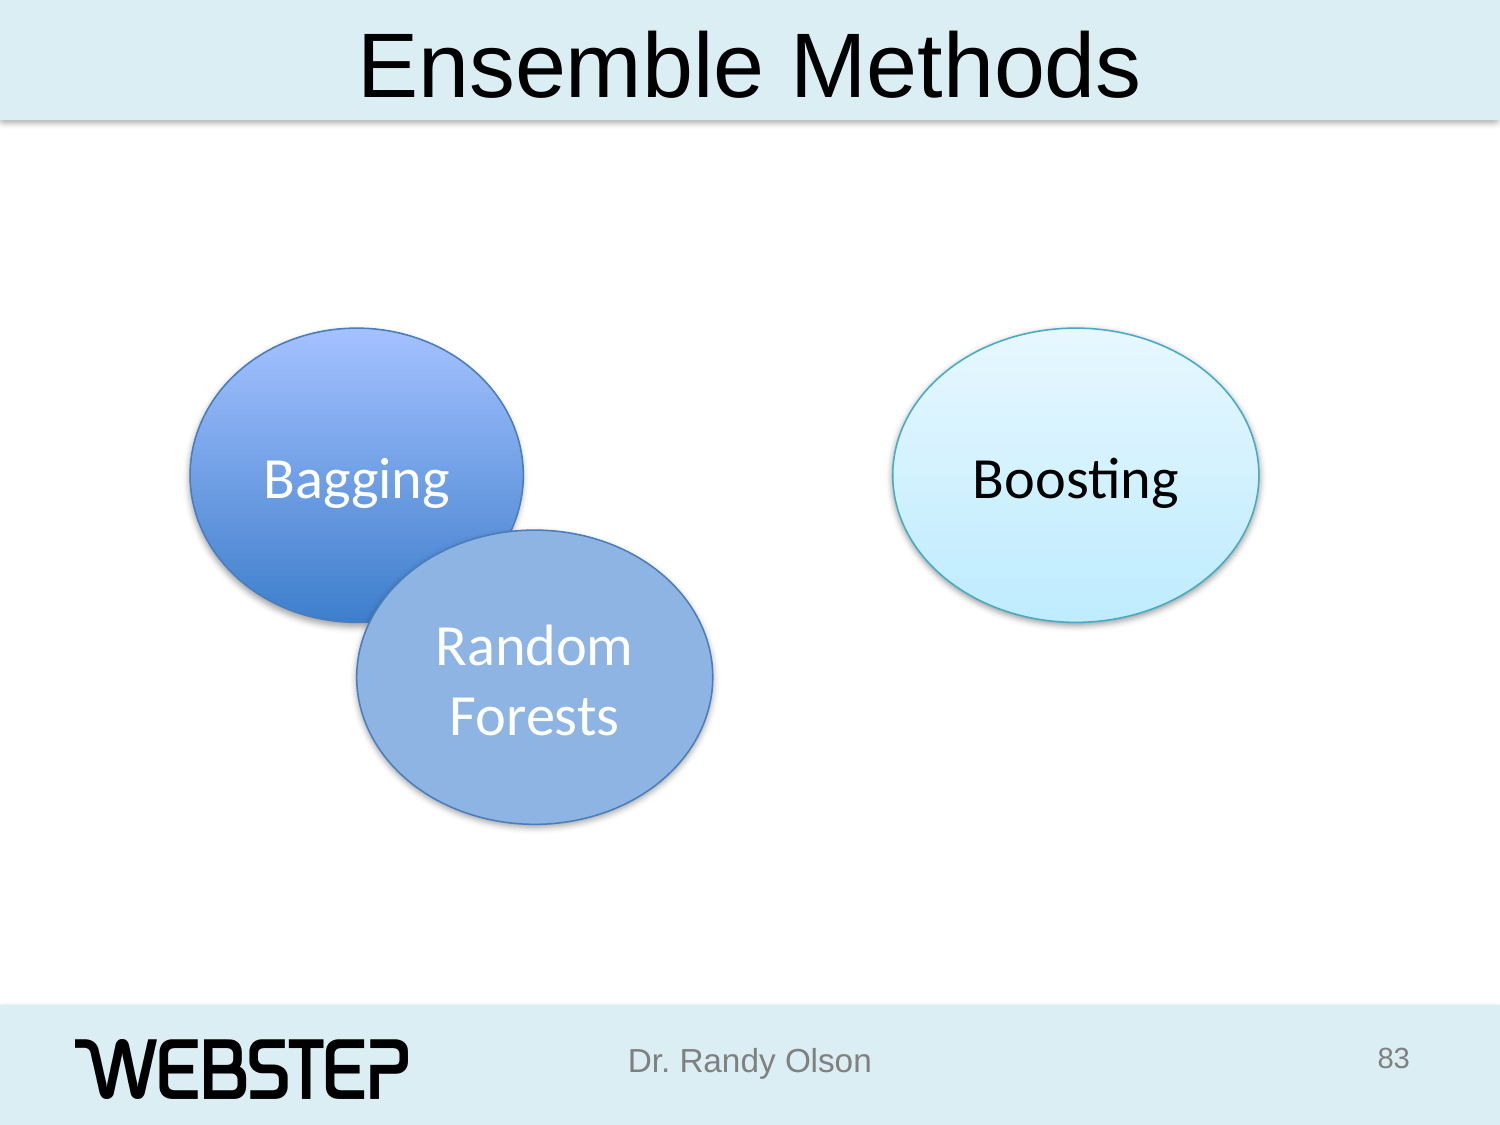

# Ensemble Methods
Bagging
Boosting
Random
Forests
83